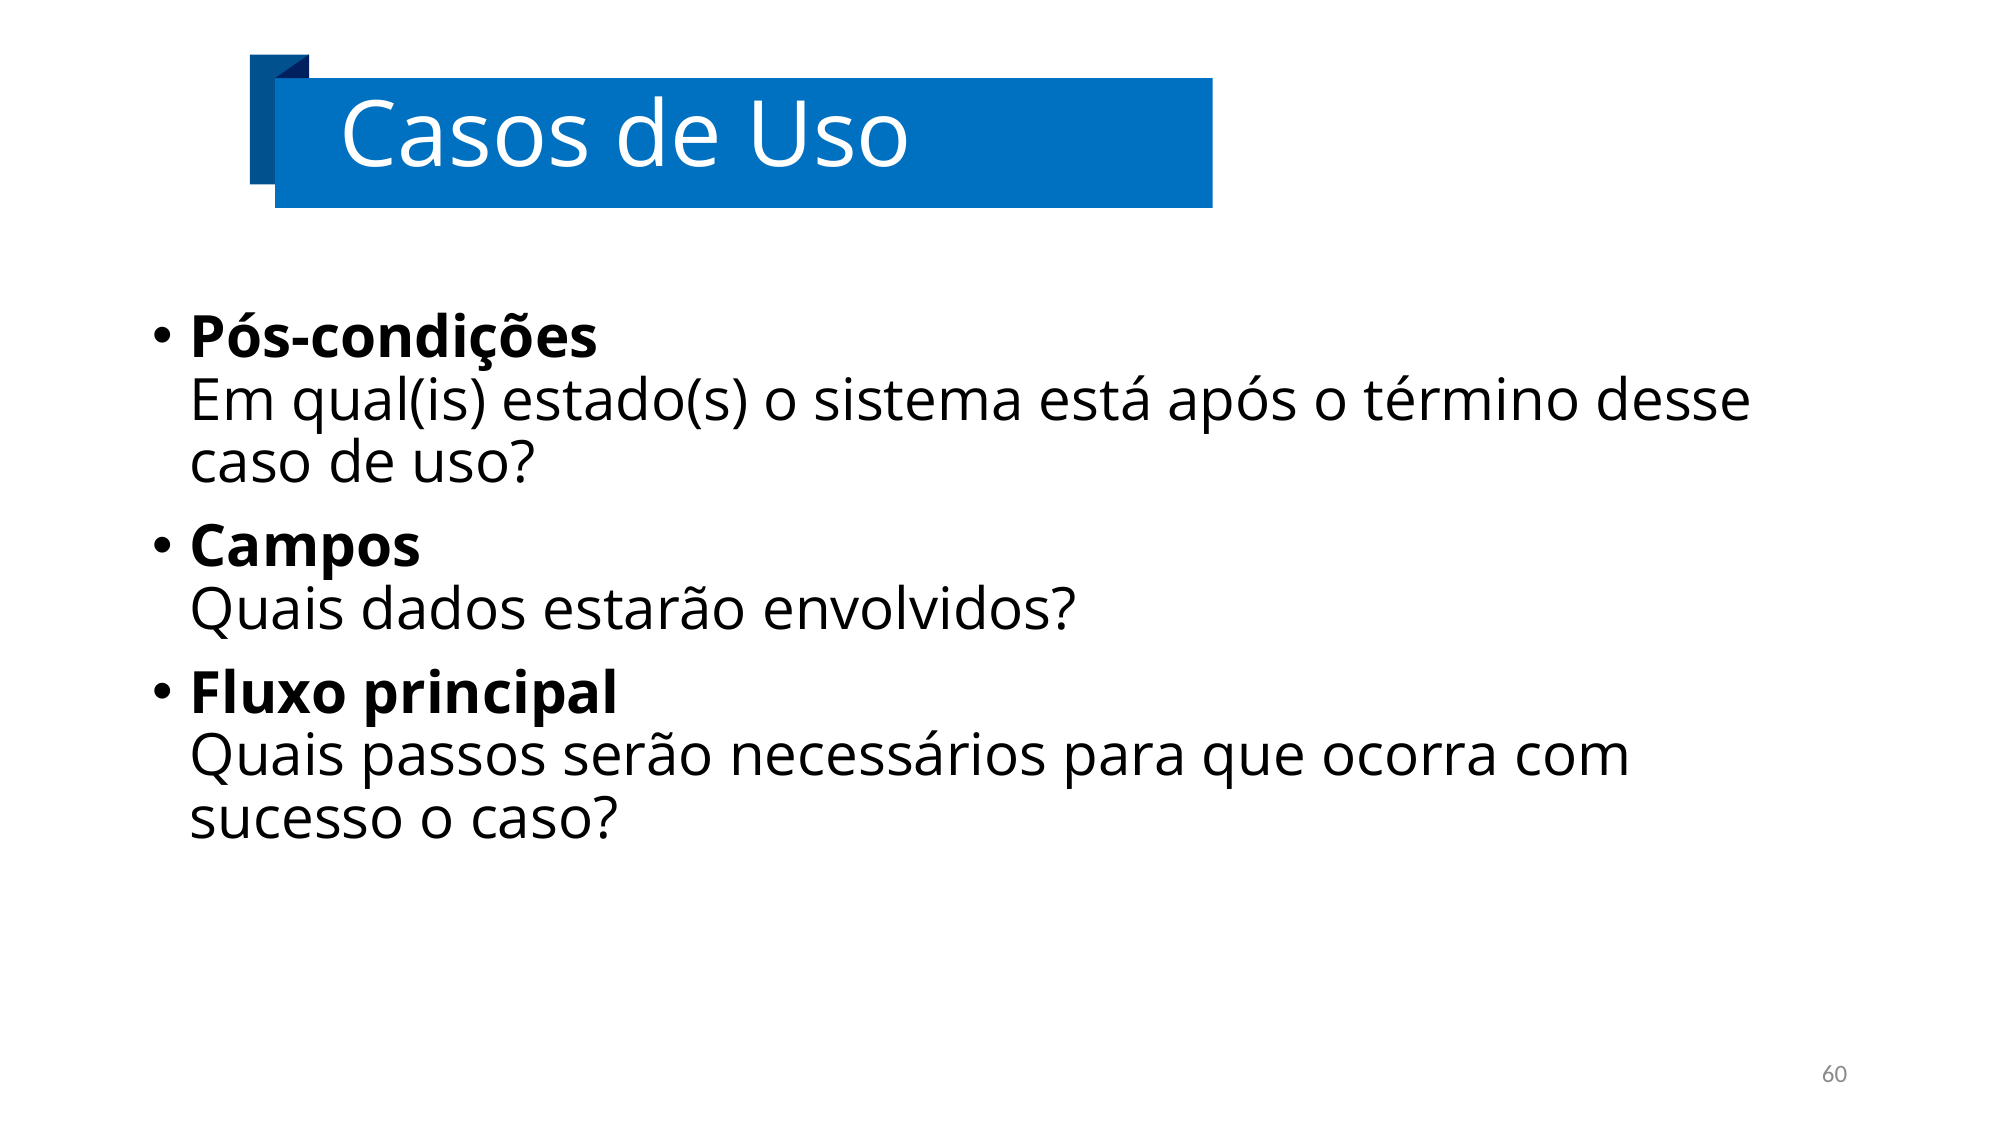

# Casos de Uso

Pós-condições
Em qual(is) estado(s) o sistema está após o término desse caso de uso?
Campos
Quais dados estarão envolvidos?
Fluxo principal
Quais passos serão necessários para que ocorra com sucesso o caso?

60